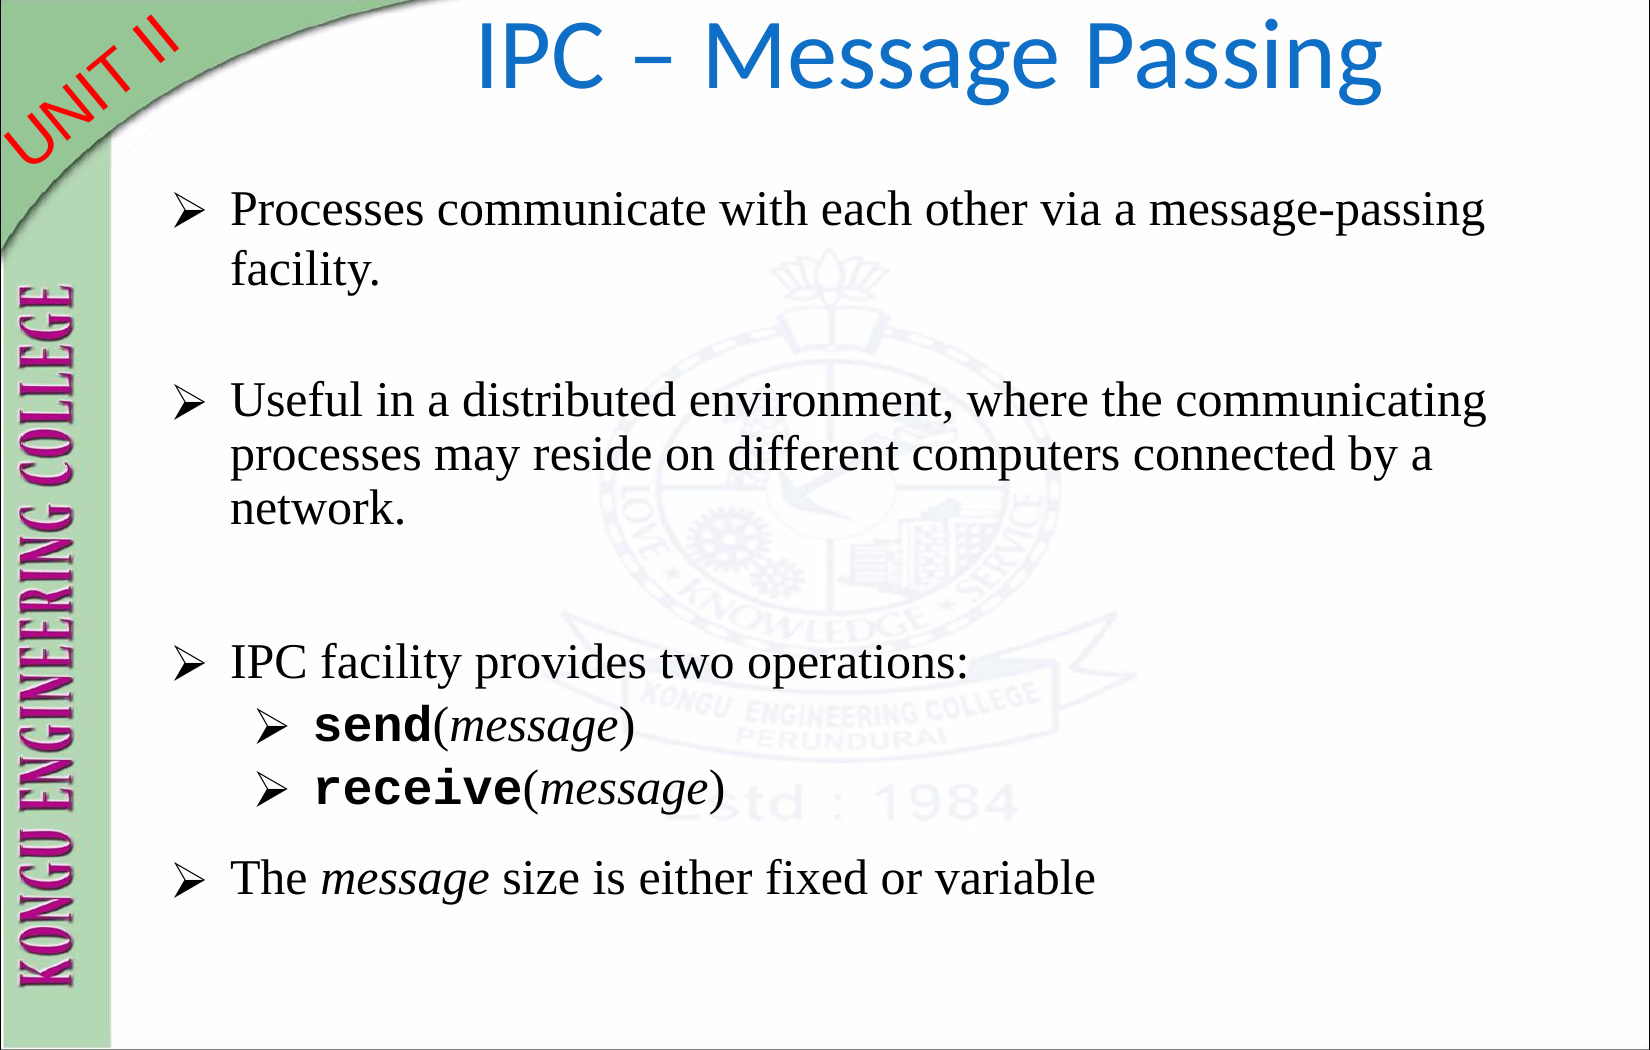

# IPC – Message Passing
Processes communicate with each other via a message-passing facility.

Useful in a distributed environment, where the communicating processes may reside on different computers connected by a network.

IPC facility provides two operations:
send(message)
receive(message)

The message size is either fixed or variable